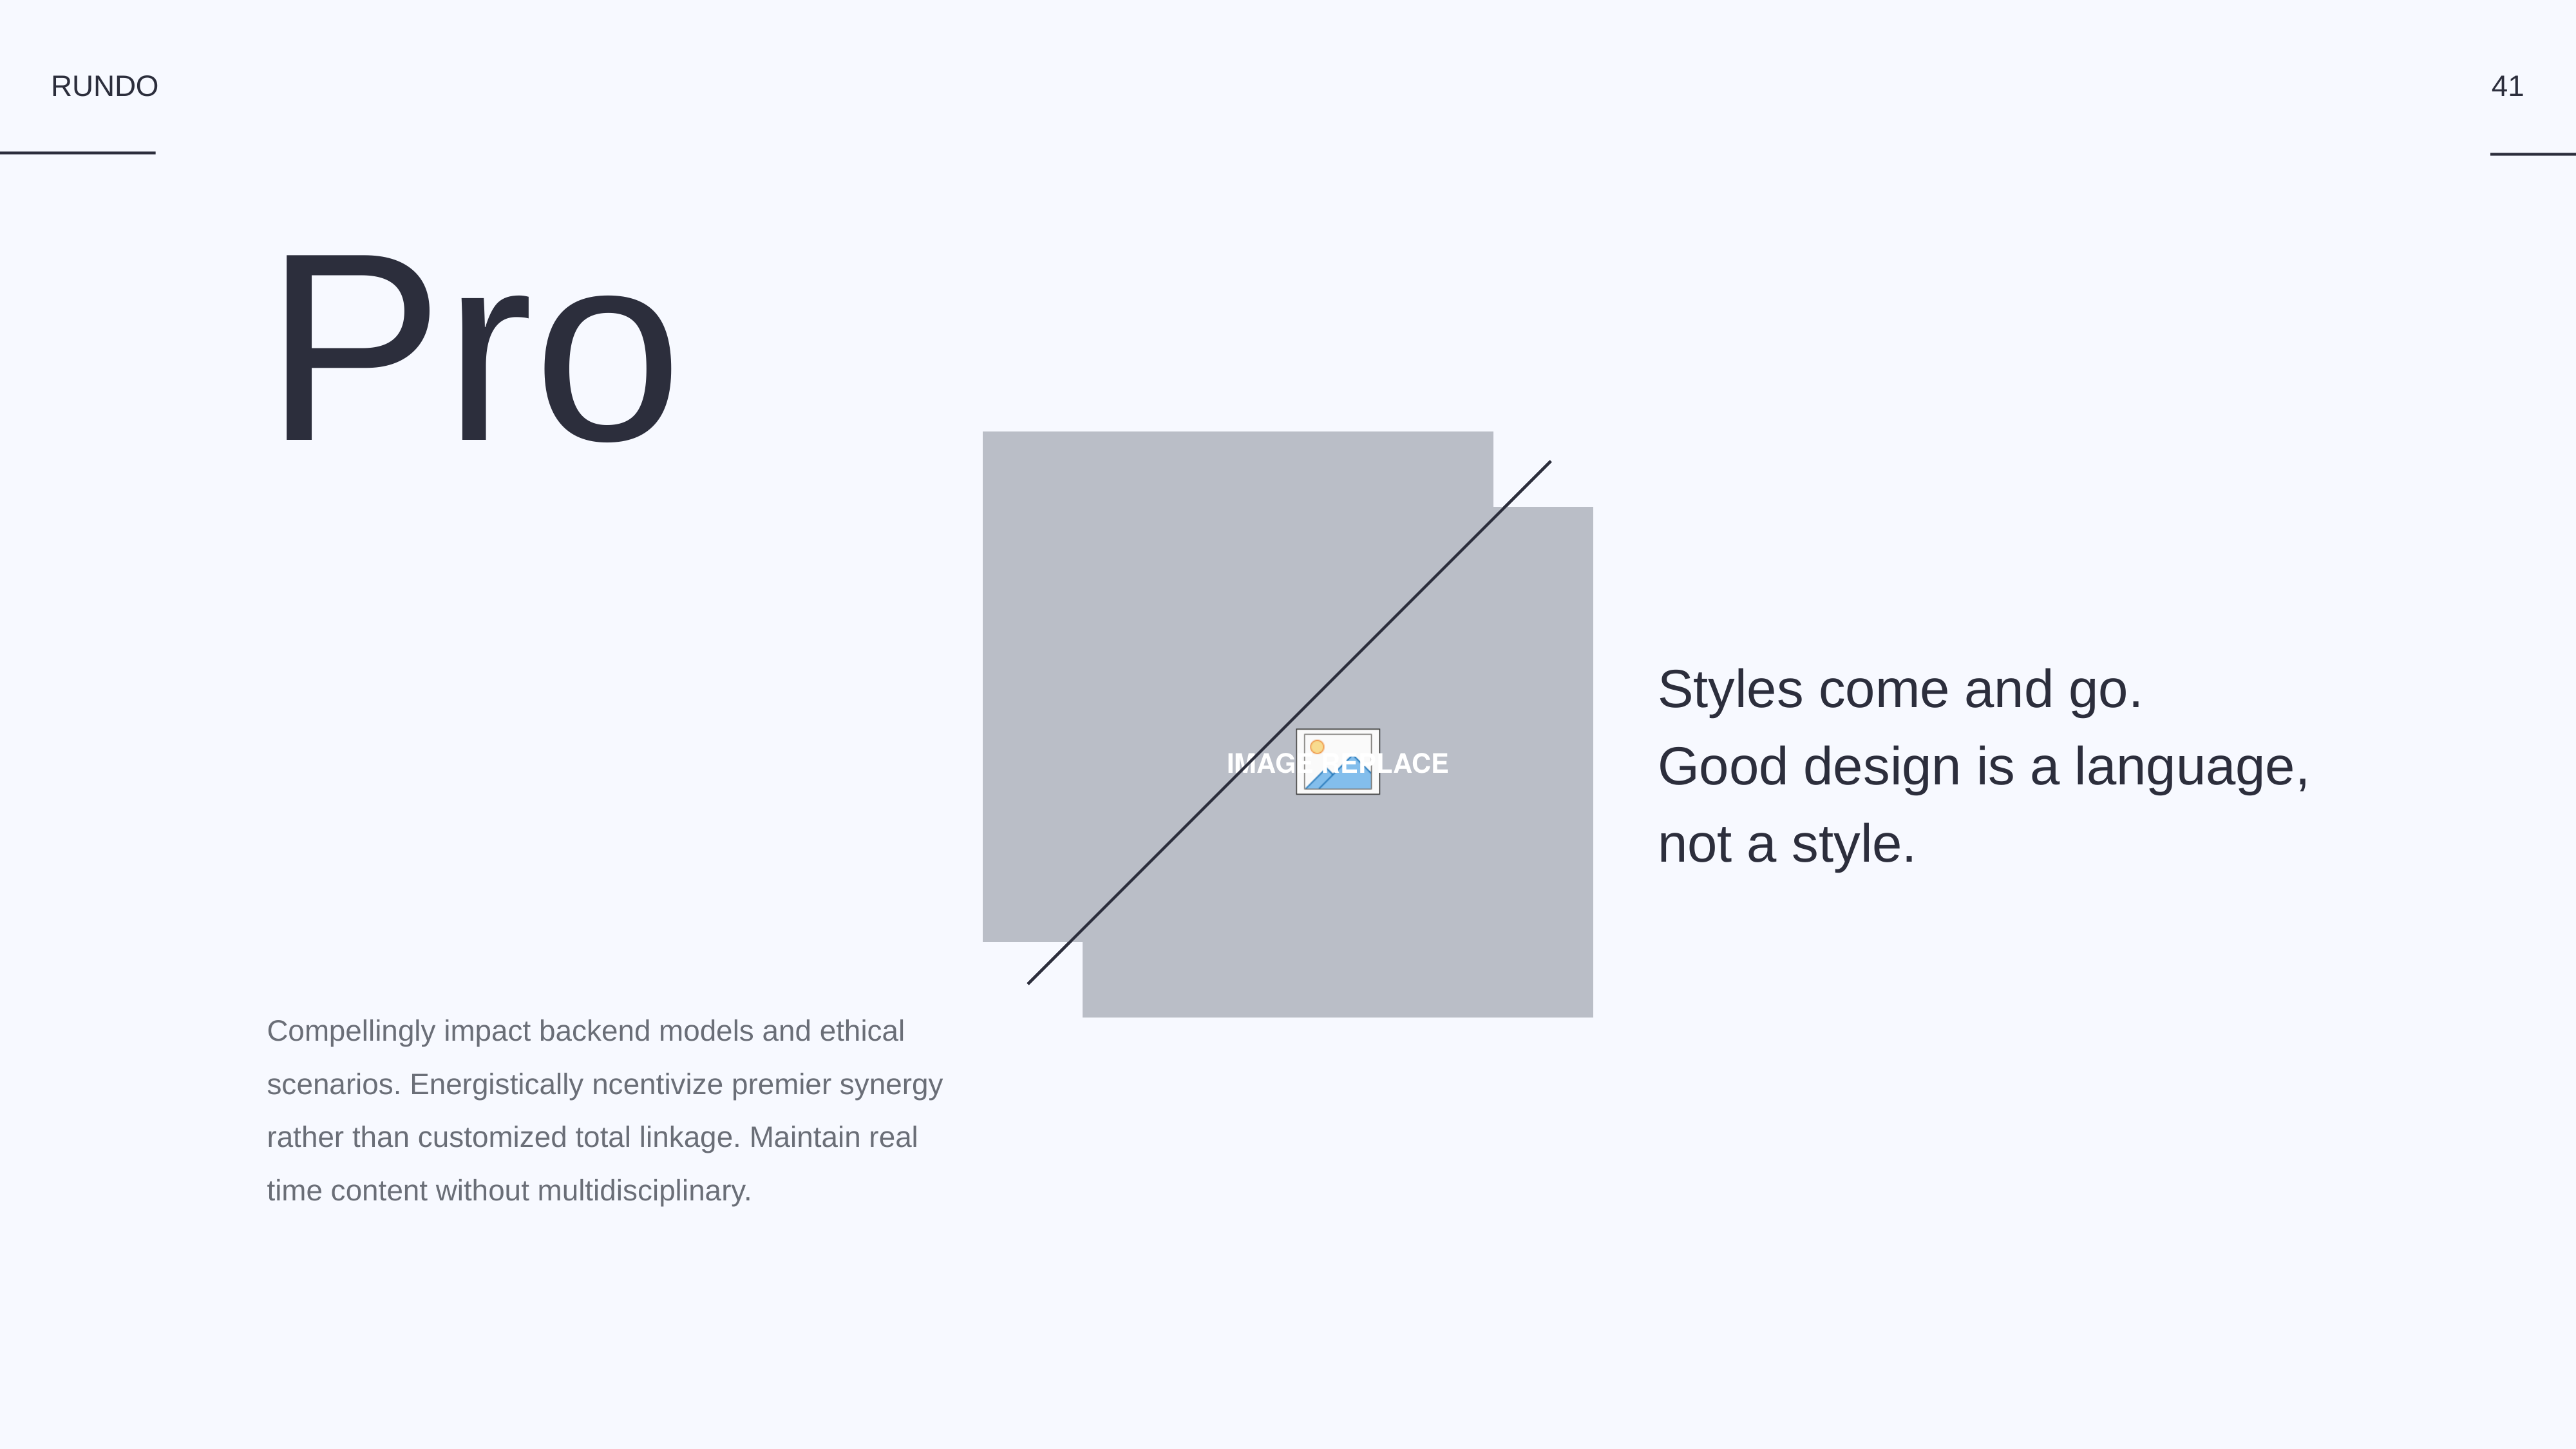

41
Pro

Styles come and go.
Good design is a language,
not a style.
Compellingly impact backend models and ethical
scenarios. Energistically ncentivize premier synergy
rather than customized total linkage. Maintain real
time content without multidisciplinary.